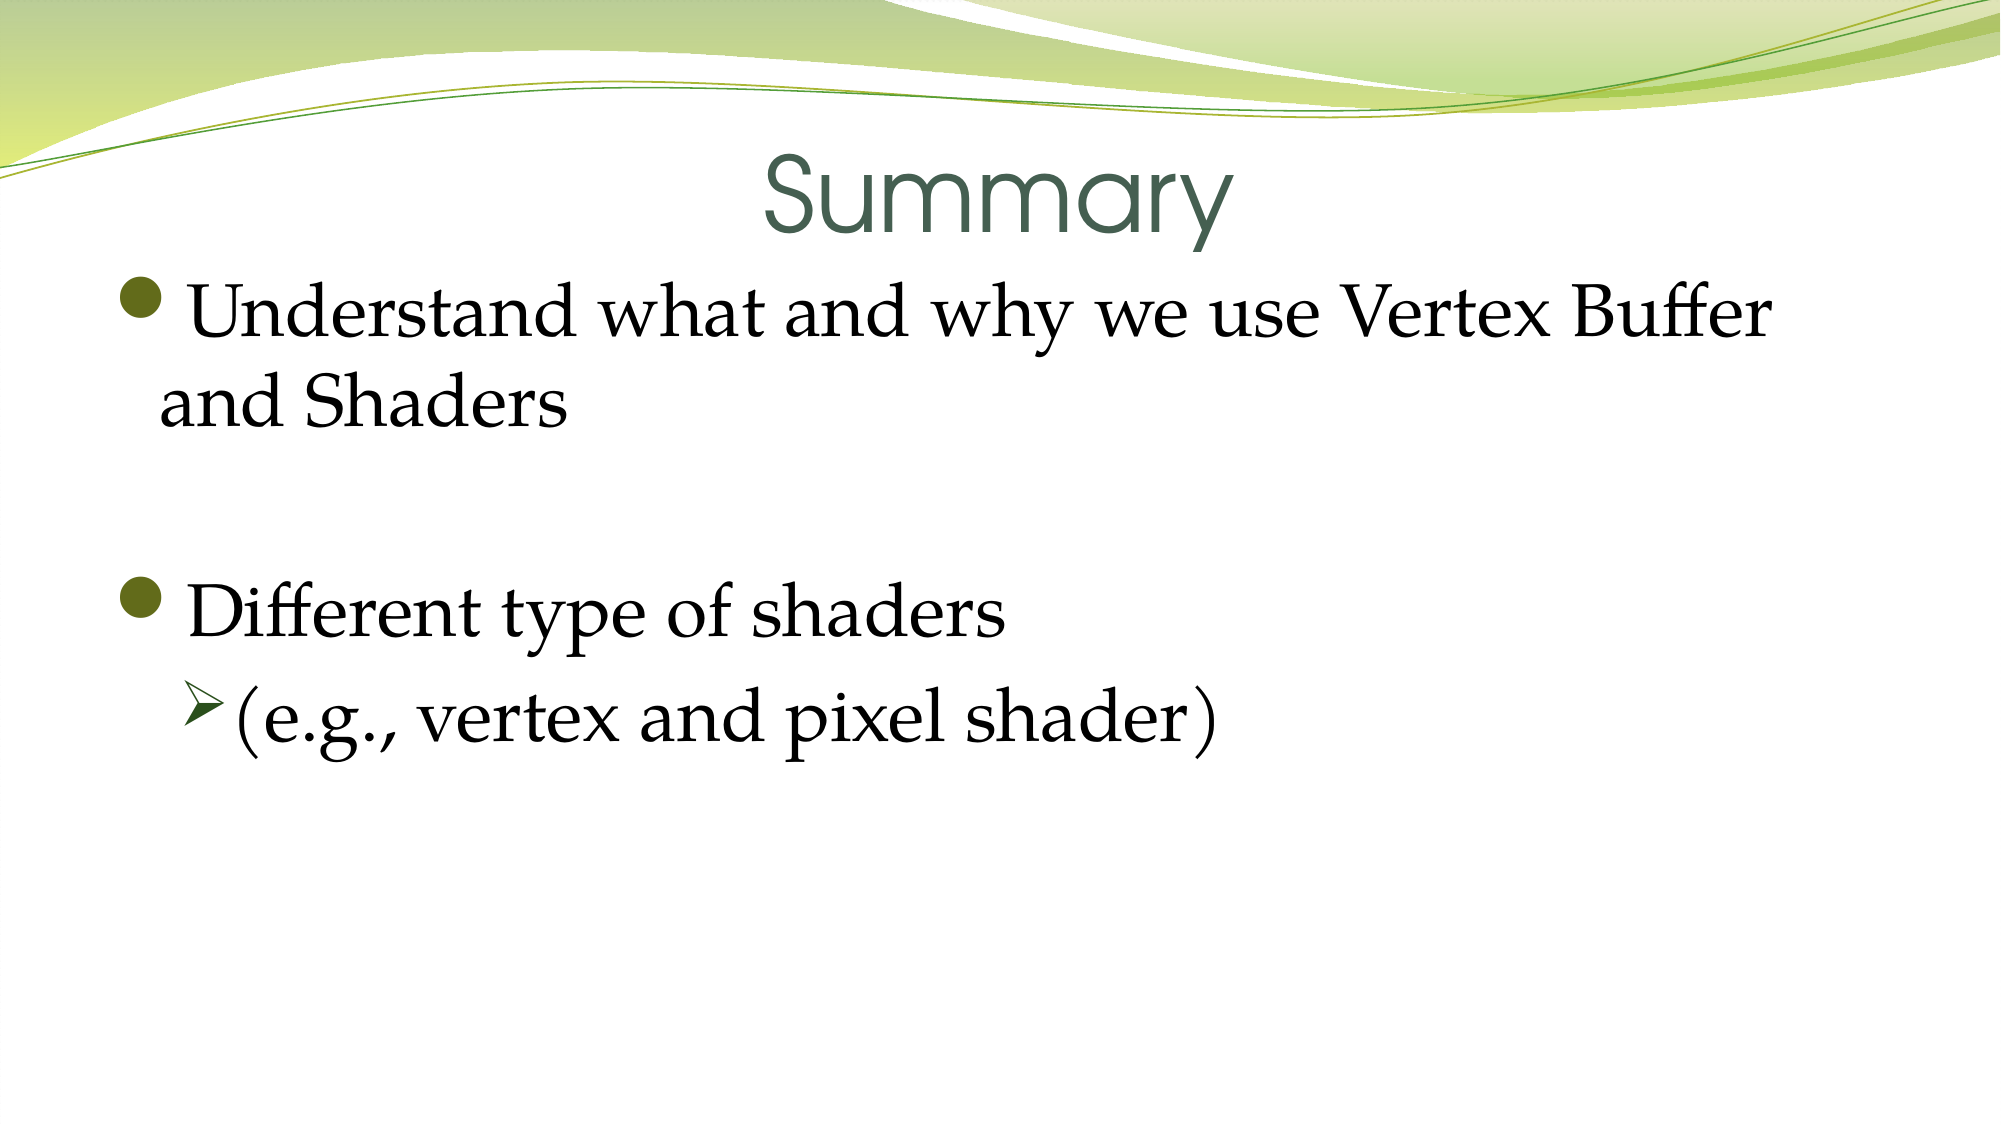

# Summary
Understand what and why we use Vertex Buffer and Shaders

Different type of shaders
(e.g., vertex and pixel shader)